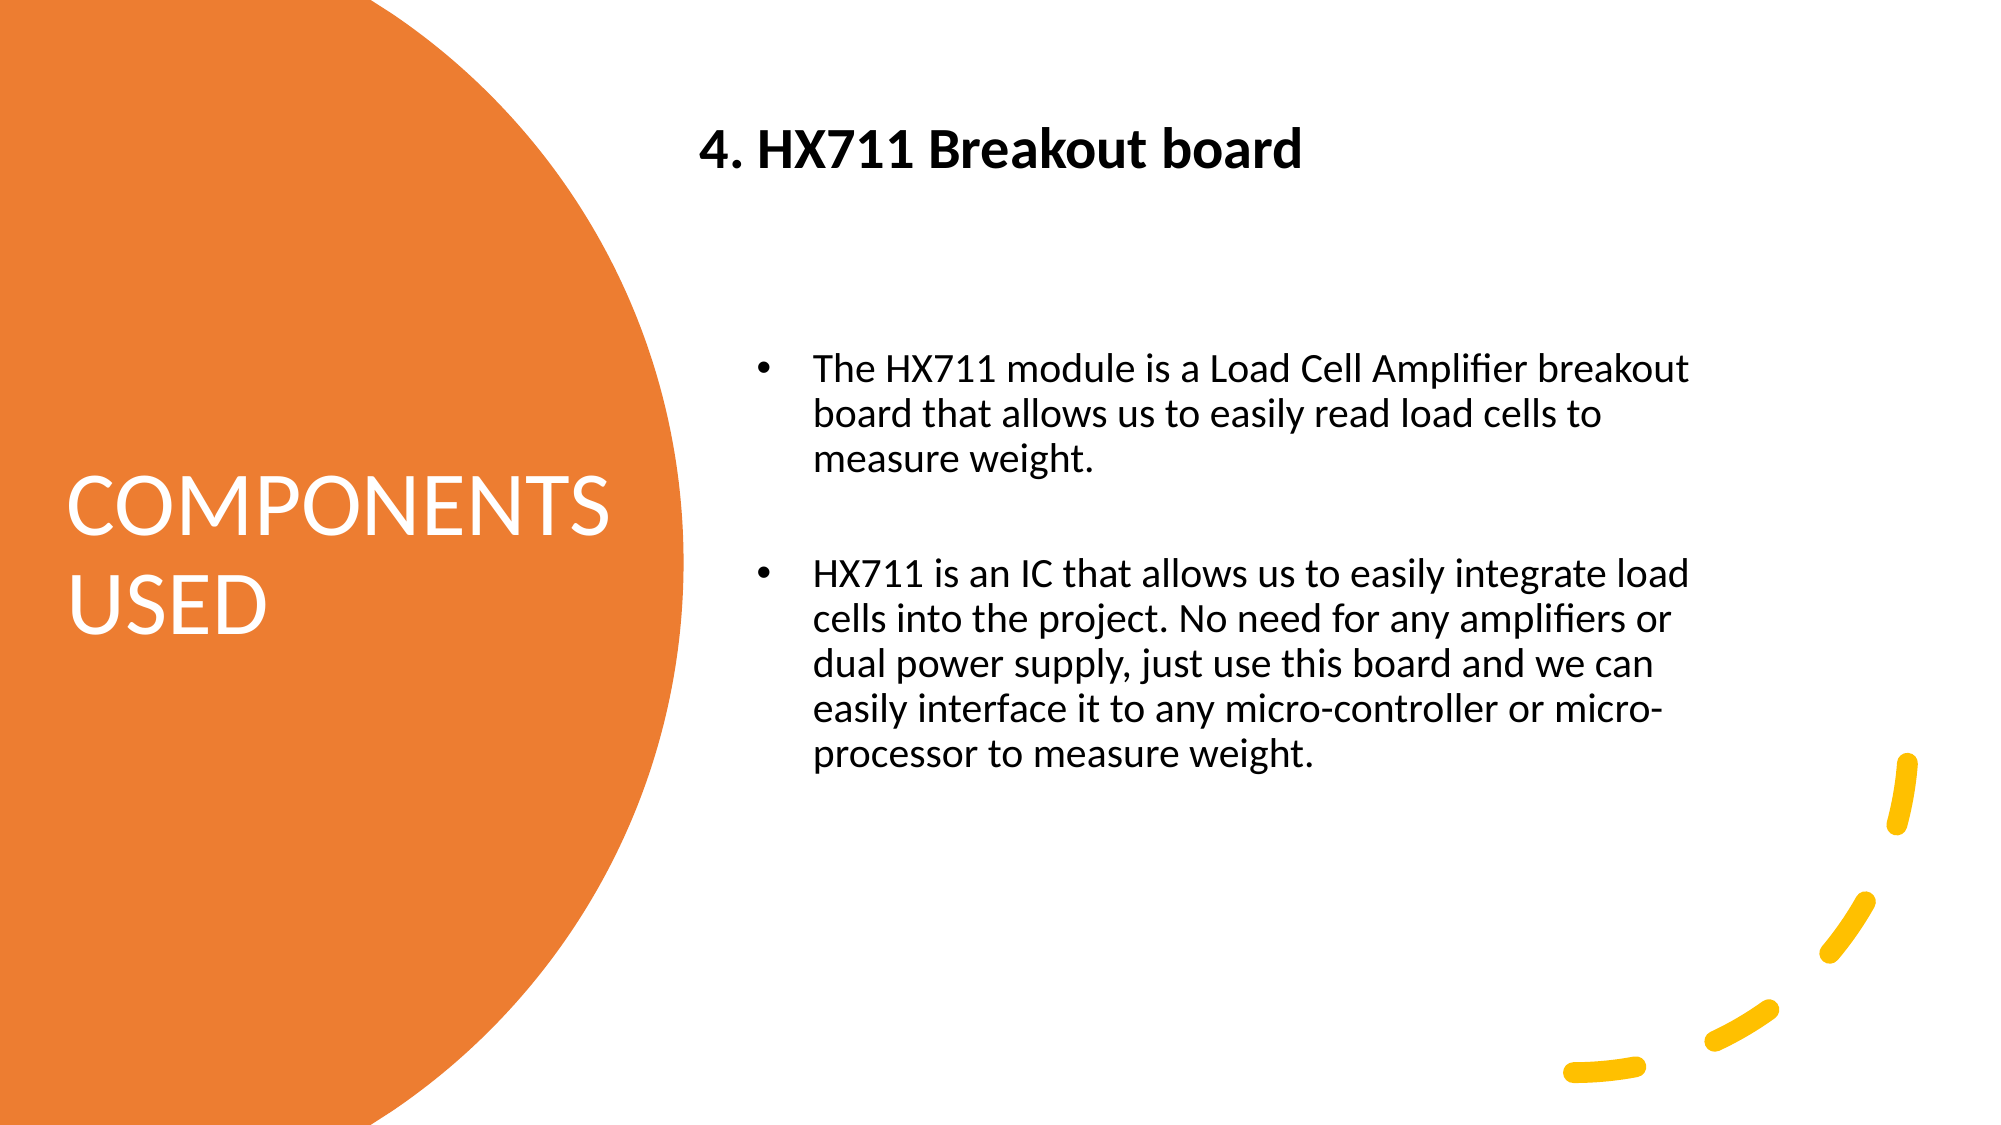

4. HX711 Breakout board
COMPONENTS USED
The HX711 module is a Load Cell Amplifier breakout board that allows us to easily read load cells to measure weight.

HX711 is an IC that allows us to easily integrate load cells into the project. No need for any amplifiers or dual power supply, just use this board and we can easily interface it to any micro-controller or micro-processor to measure weight.